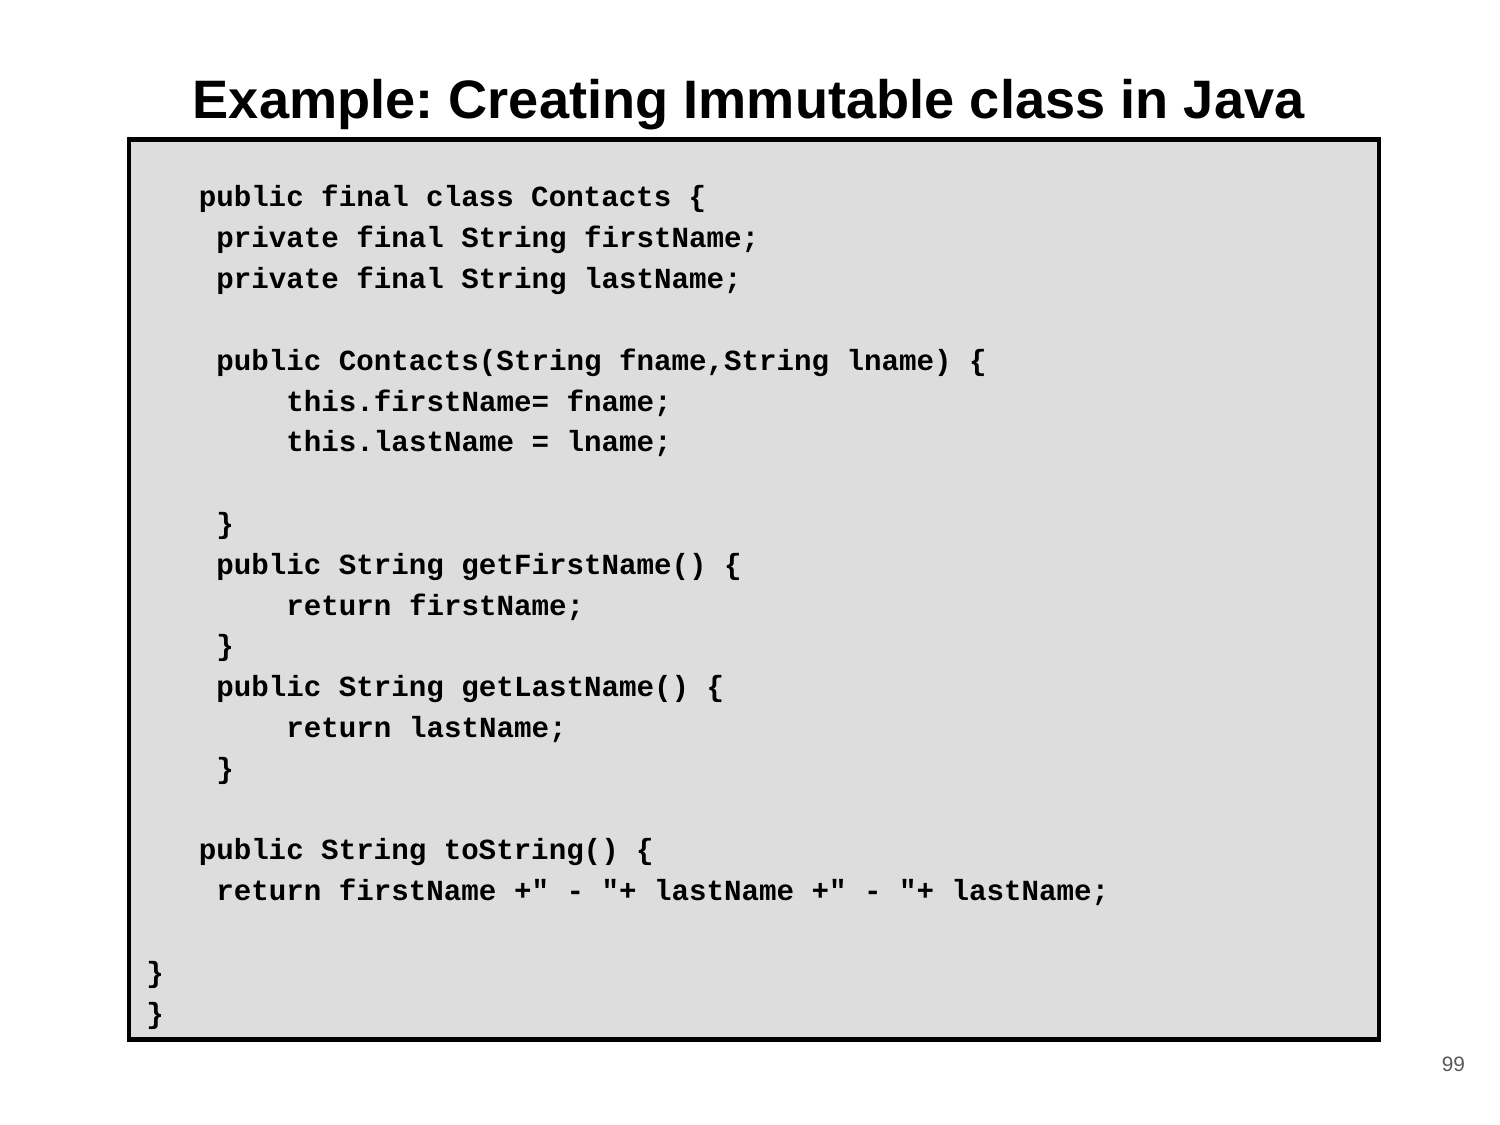

# Example: Creating Immutable class in Java

   public final class Contacts {
    private final String firstName;
    private final String lastName;

    public Contacts(String fname,String lname) {
        this.firstName= fname;
        this.lastName = lname;

    }
    public String getFirstName() {
        return firstName;
    }
    public String getLastName() {
        return lastName;
    }

   public String toString() {
    return firstName +" - "+ lastName +" - "+ lastName;

}
}
99